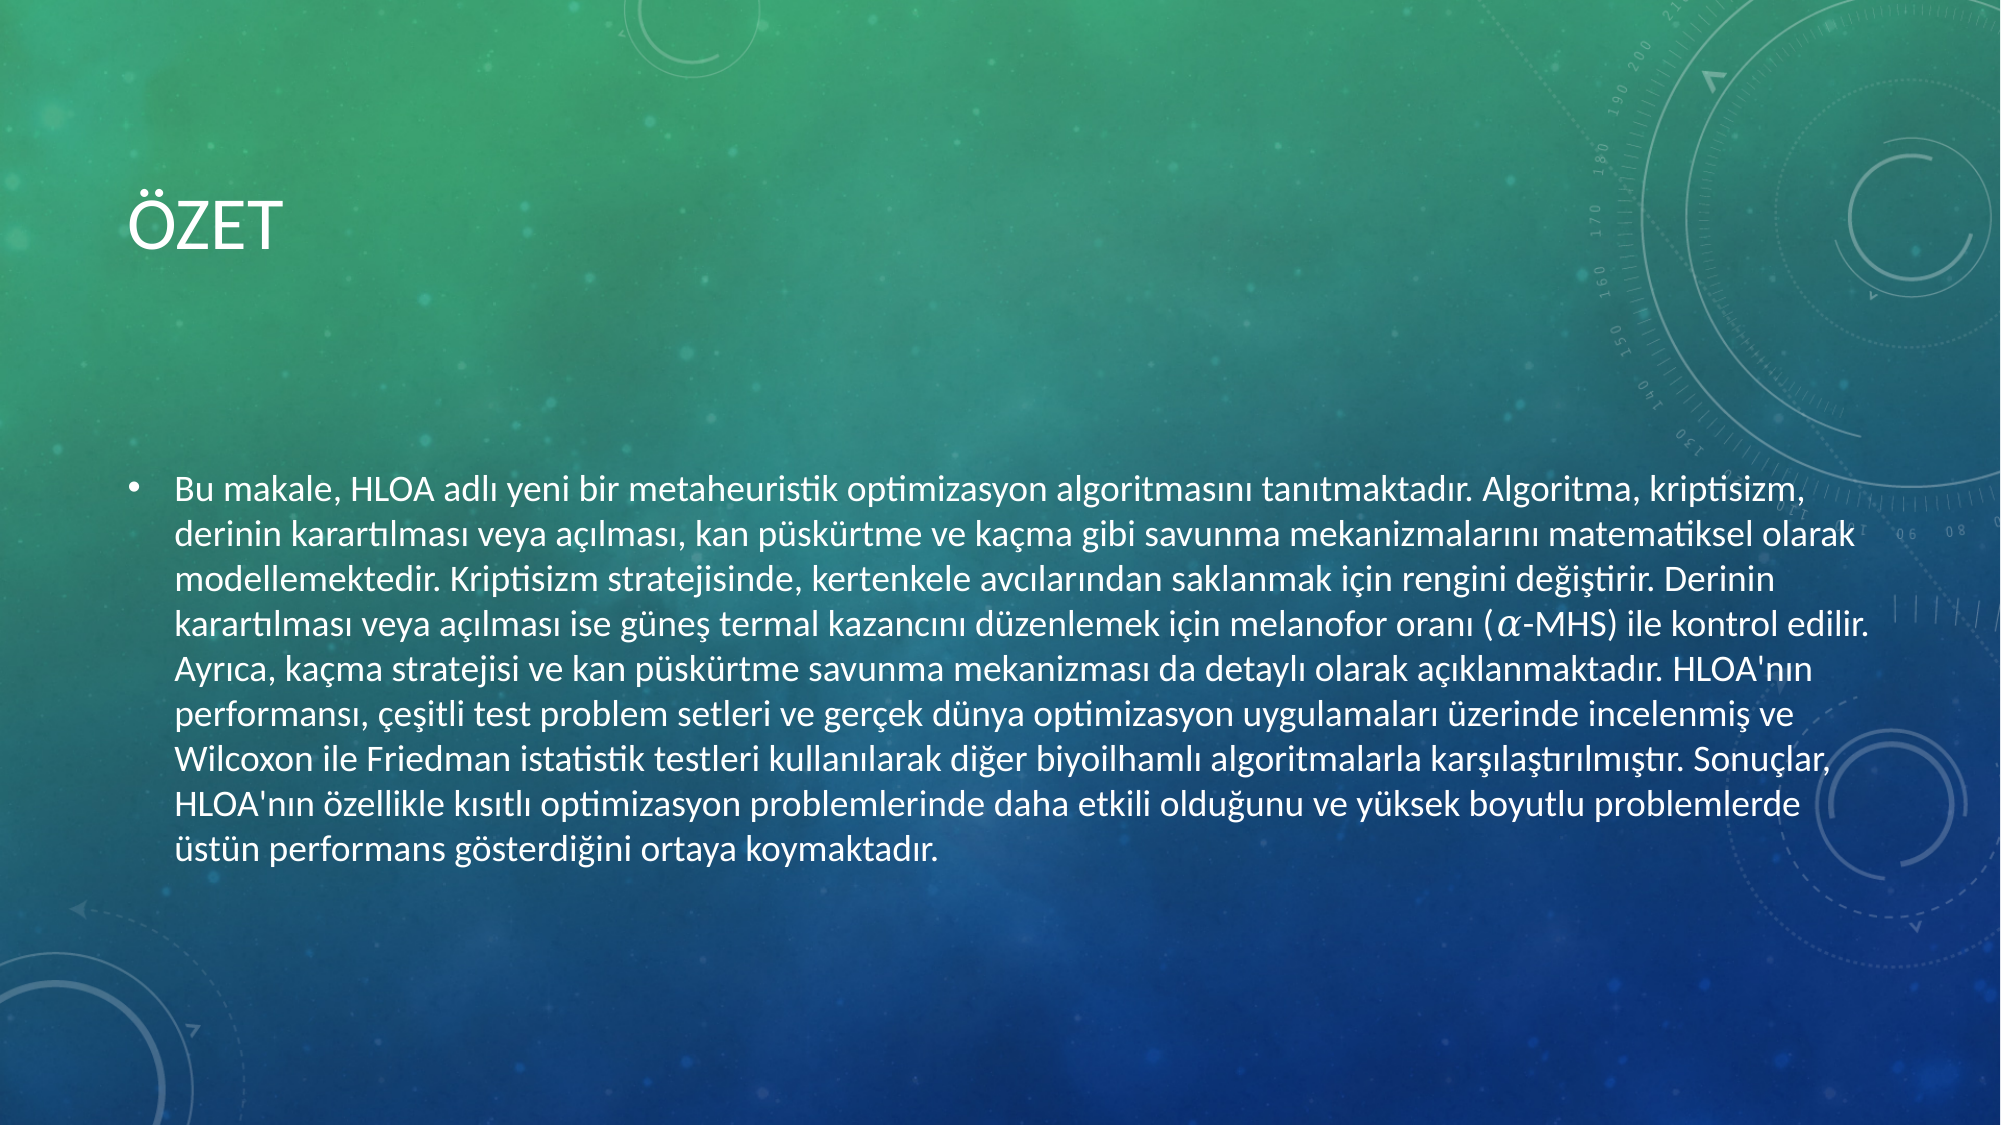

# Özet
Bu makale, HLOA adlı yeni bir metaheuristik optimizasyon algoritmasını tanıtmaktadır. Algoritma, kriptisizm, derinin karartılması veya açılması, kan püskürtme ve kaçma gibi savunma mekanizmalarını matematiksel olarak modellemektedir. Kriptisizm stratejisinde, kertenkele avcılarından saklanmak için rengini değiştirir. Derinin karartılması veya açılması ise güneş termal kazancını düzenlemek için melanofor oranı (𝛼-MHS) ile kontrol edilir. Ayrıca, kaçma stratejisi ve kan püskürtme savunma mekanizması da detaylı olarak açıklanmaktadır. HLOA'nın performansı, çeşitli test problem setleri ve gerçek dünya optimizasyon uygulamaları üzerinde incelenmiş ve Wilcoxon ile Friedman istatistik testleri kullanılarak diğer biyoilhamlı algoritmalarla karşılaştırılmıştır. Sonuçlar, HLOA'nın özellikle kısıtlı optimizasyon problemlerinde daha etkili olduğunu ve yüksek boyutlu problemlerde üstün performans gösterdiğini ortaya koymaktadır.